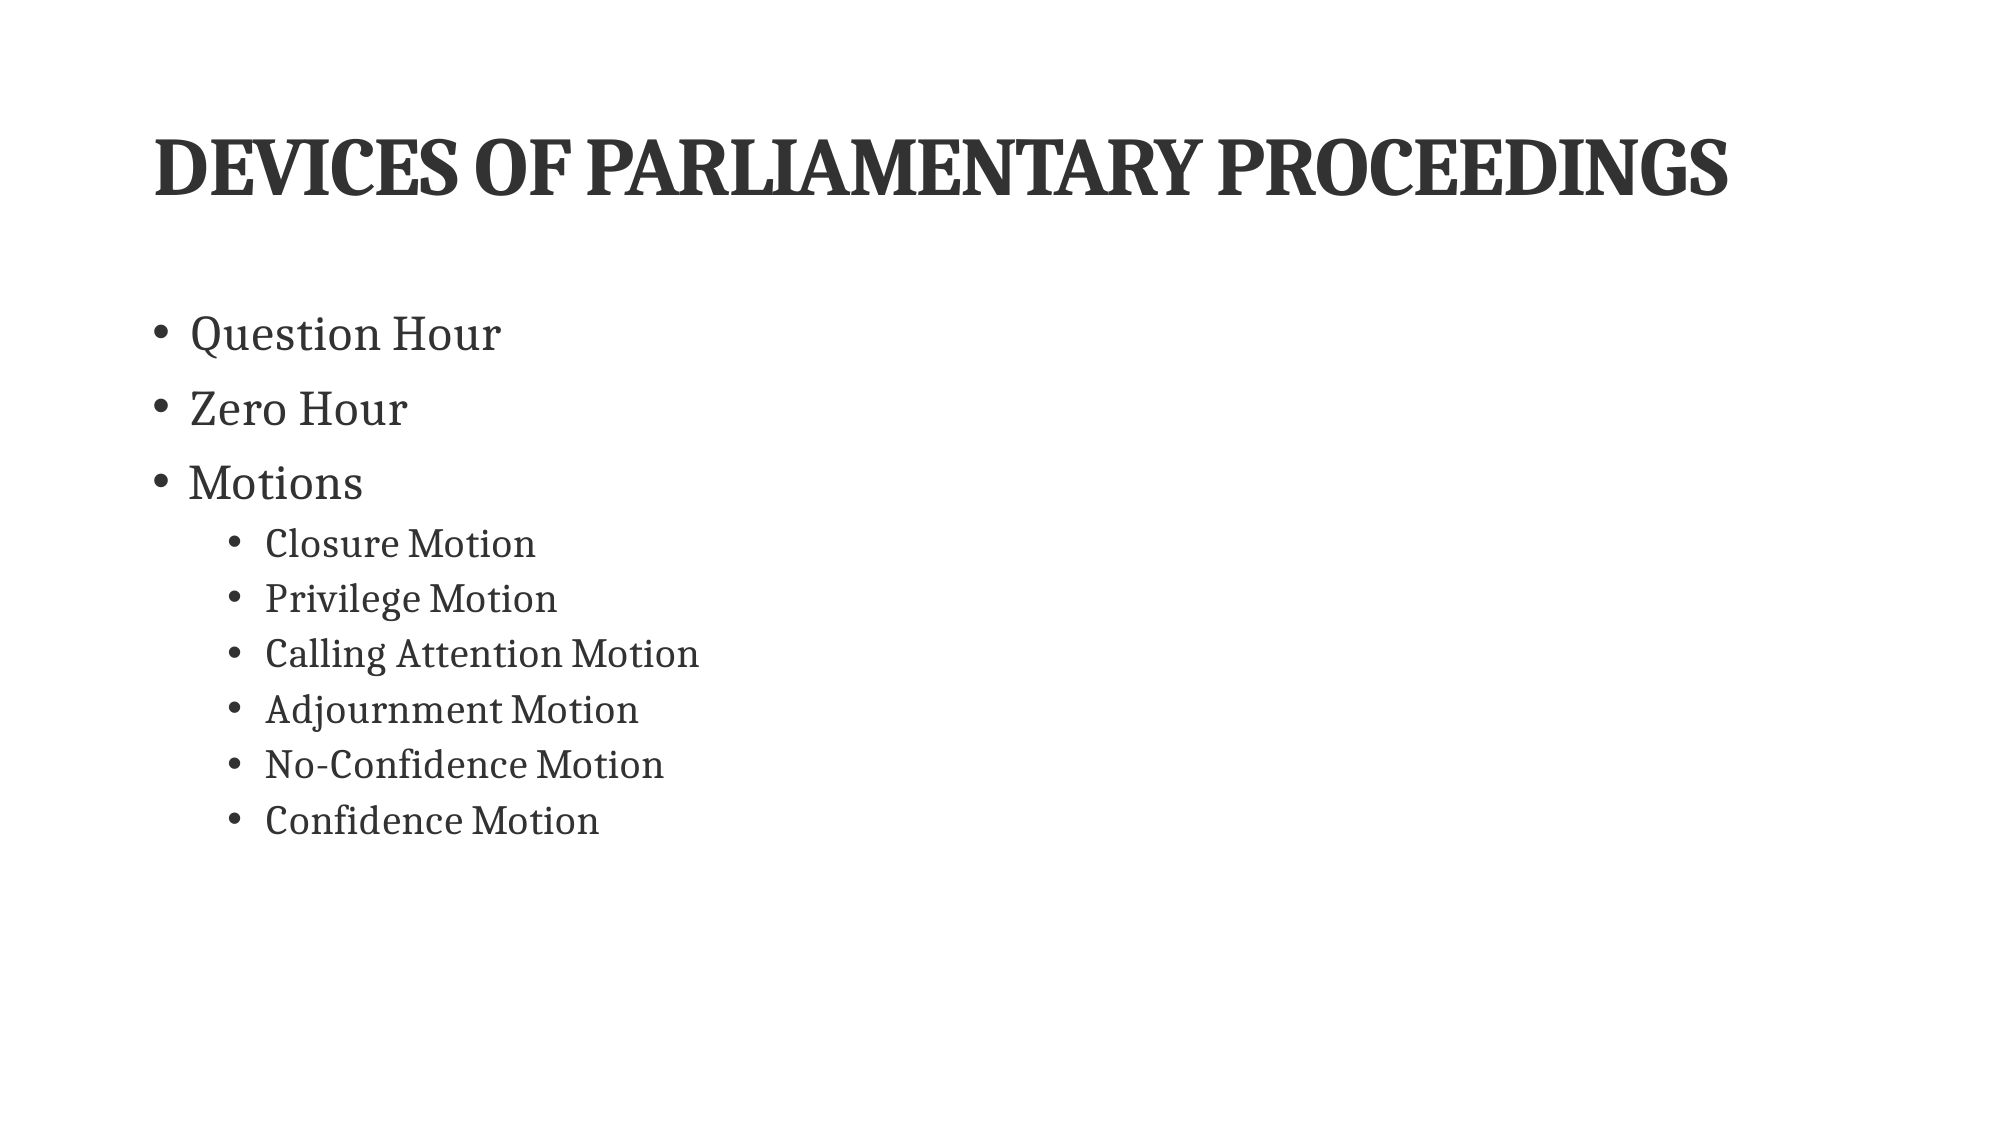

# DEVICES OF PARLIAMENTARY PROCEEDINGS
Question Hour
Zero Hour
Motions
Closure Motion
Privilege Motion
Calling Attention Motion
Adjournment Motion
No-Confidence Motion
Confidence Motion